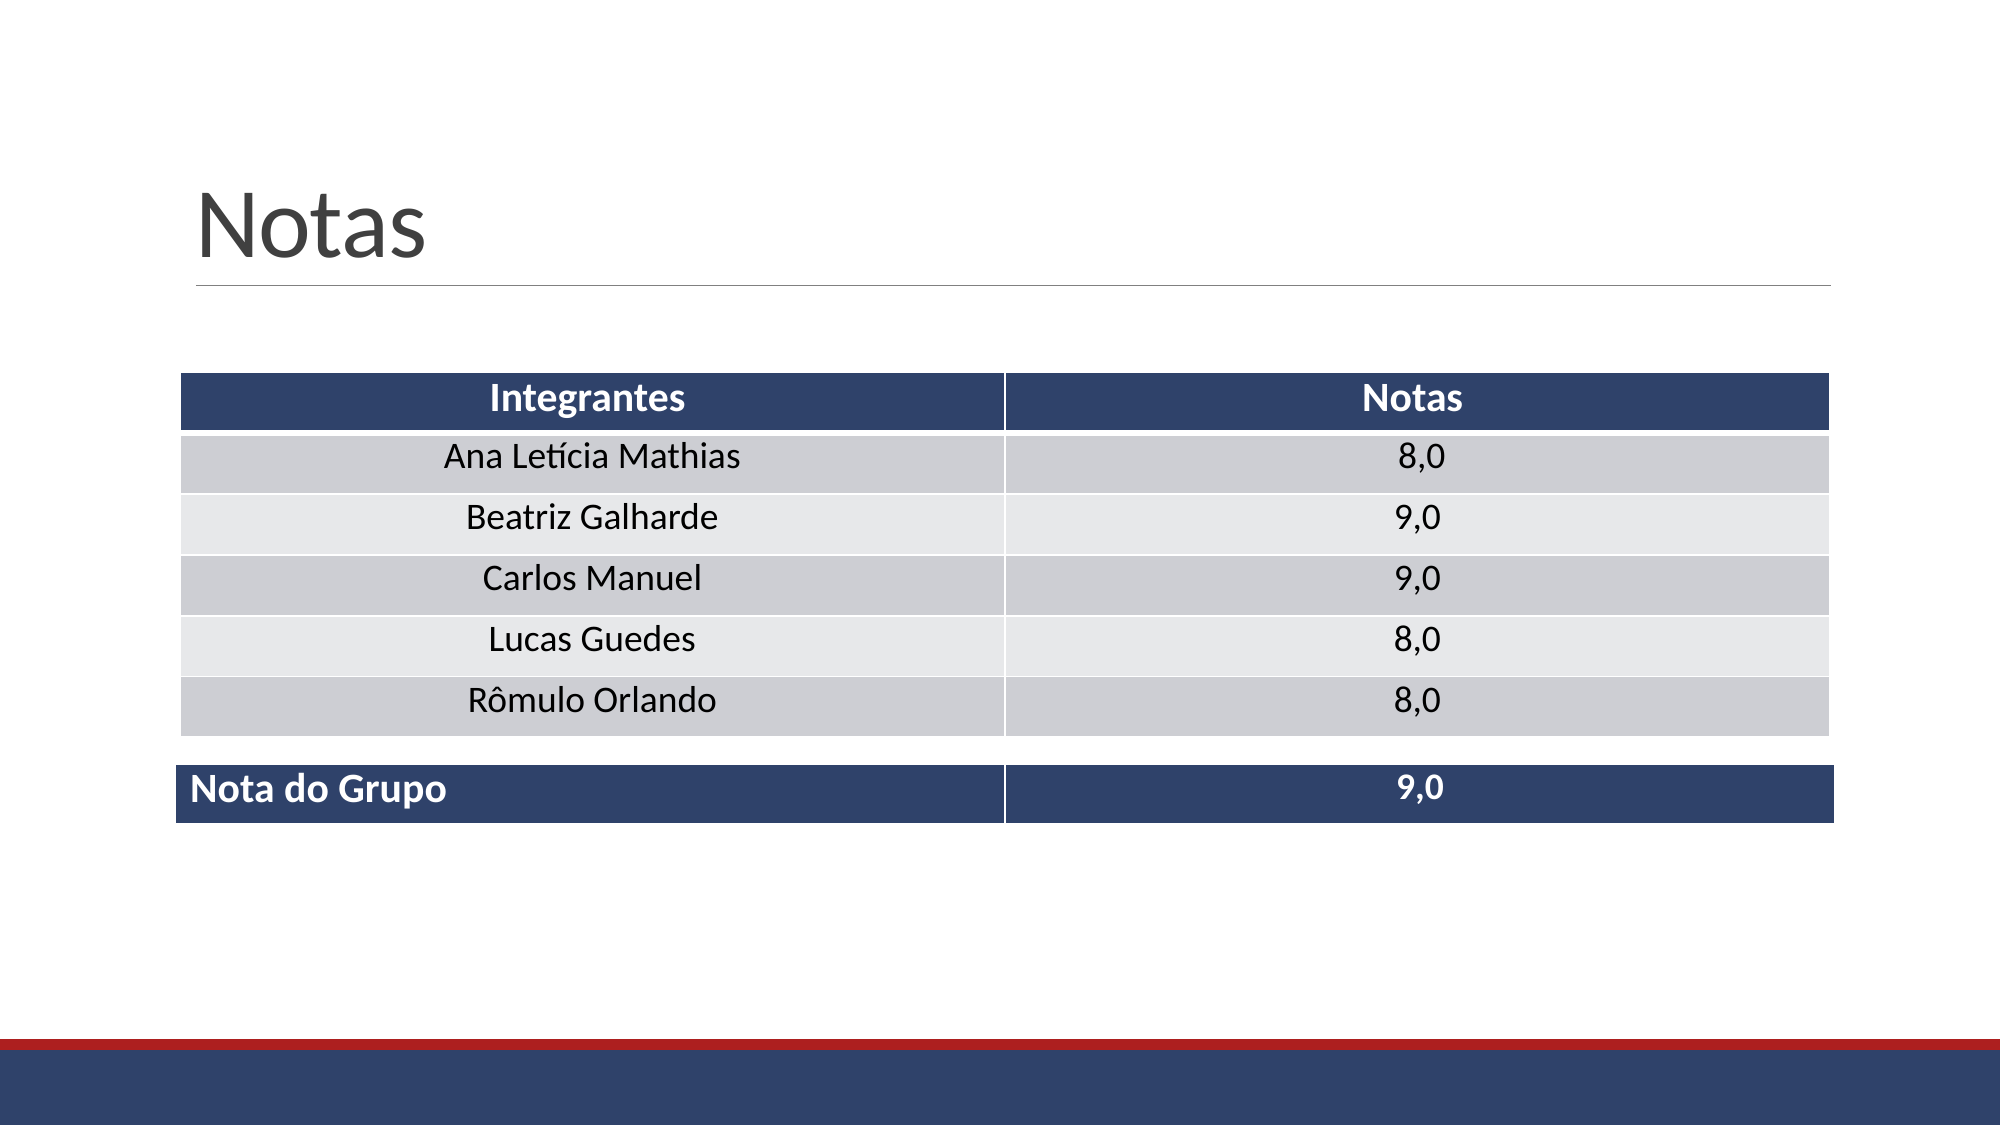

# Notas
| Integrantes | Notas |
| --- | --- |
| Ana Letícia Mathias | 8,0 |
| Beatriz Galharde | 9,0 |
| Carlos Manuel | 9,0 |
| Lucas Guedes | 8,0 |
| Rômulo Orlando | 8,0 |
| Nota do Grupo | 9,0 |
| --- | --- |